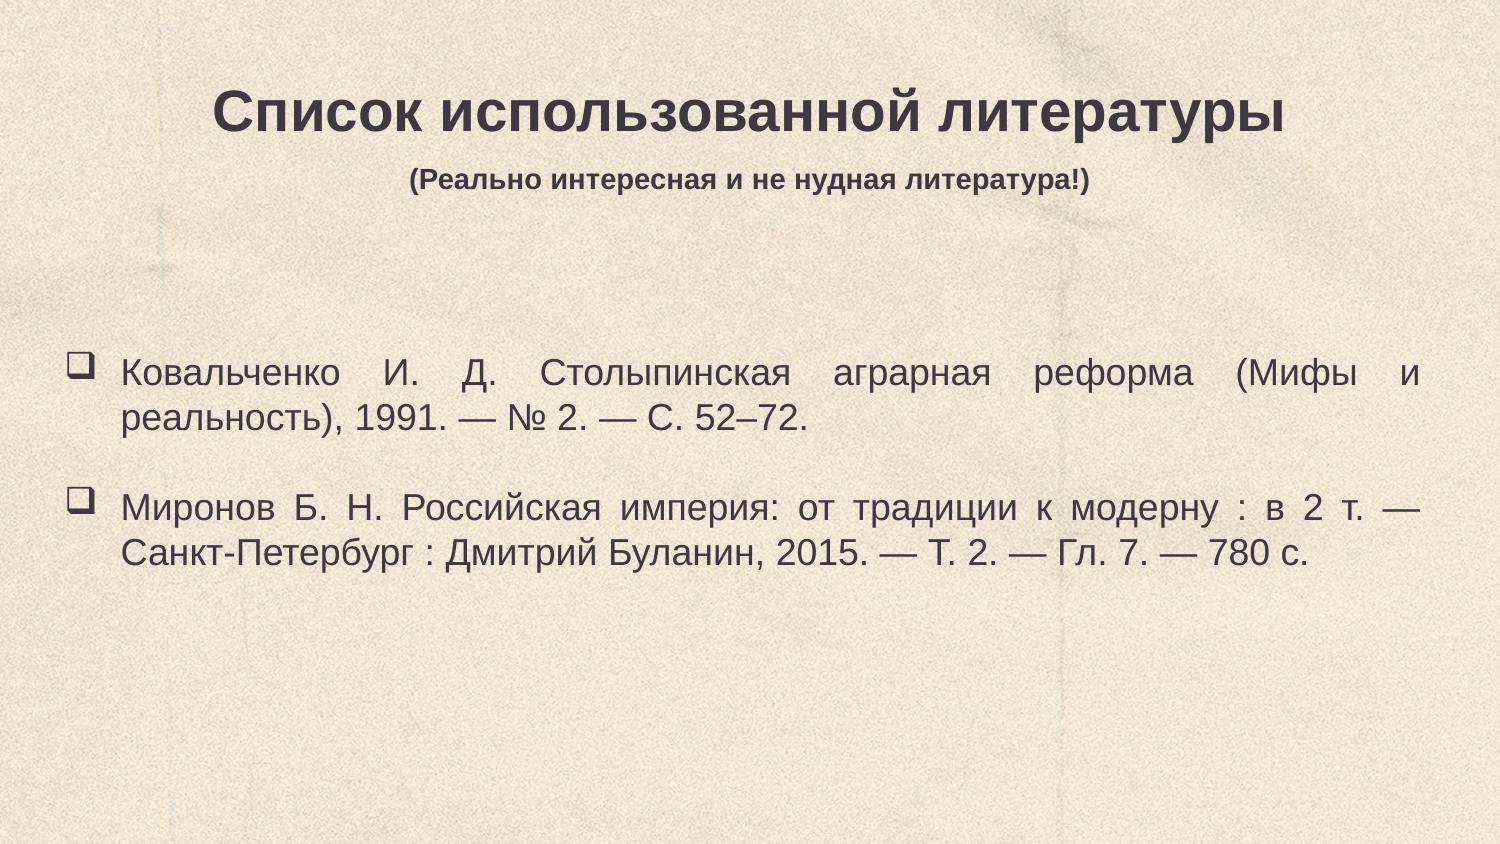

# Список использованной литературы (Реально интересная и не нудная литература!)
Ковальченко И. Д. Столыпинская аграрная реформа (Мифы и реальность), 1991. — № 2. — С. 52–72.

Миронов Б. Н. Российская империя: от традиции к модерну : в 2 т. — Санкт-Петербург : Дмитрий Буланин, 2015. — Т. 2. — Гл. 7. — 780 с.